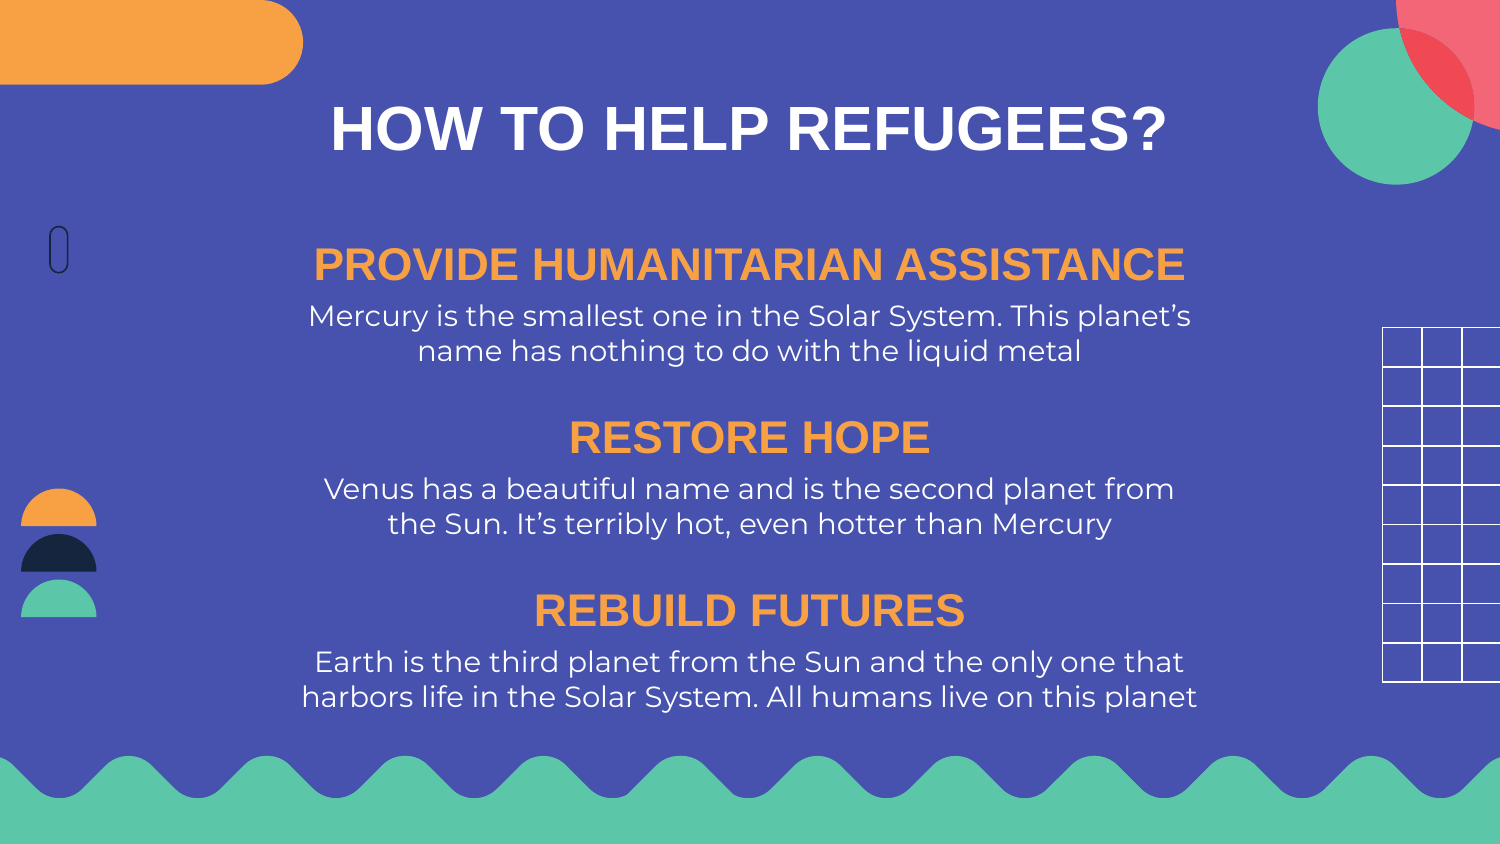

# HOW TO HELP REFUGEES?
PROVIDE HUMANITARIAN ASSISTANCE
Mercury is the smallest one in the Solar System. This planet’s name has nothing to do with the liquid metal
RESTORE HOPE
Venus has a beautiful name and is the second planet from the Sun. It’s terribly hot, even hotter than Mercury
REBUILD FUTURES
Earth is the third planet from the Sun and the only one that harbors life in the Solar System. All humans live on this planet